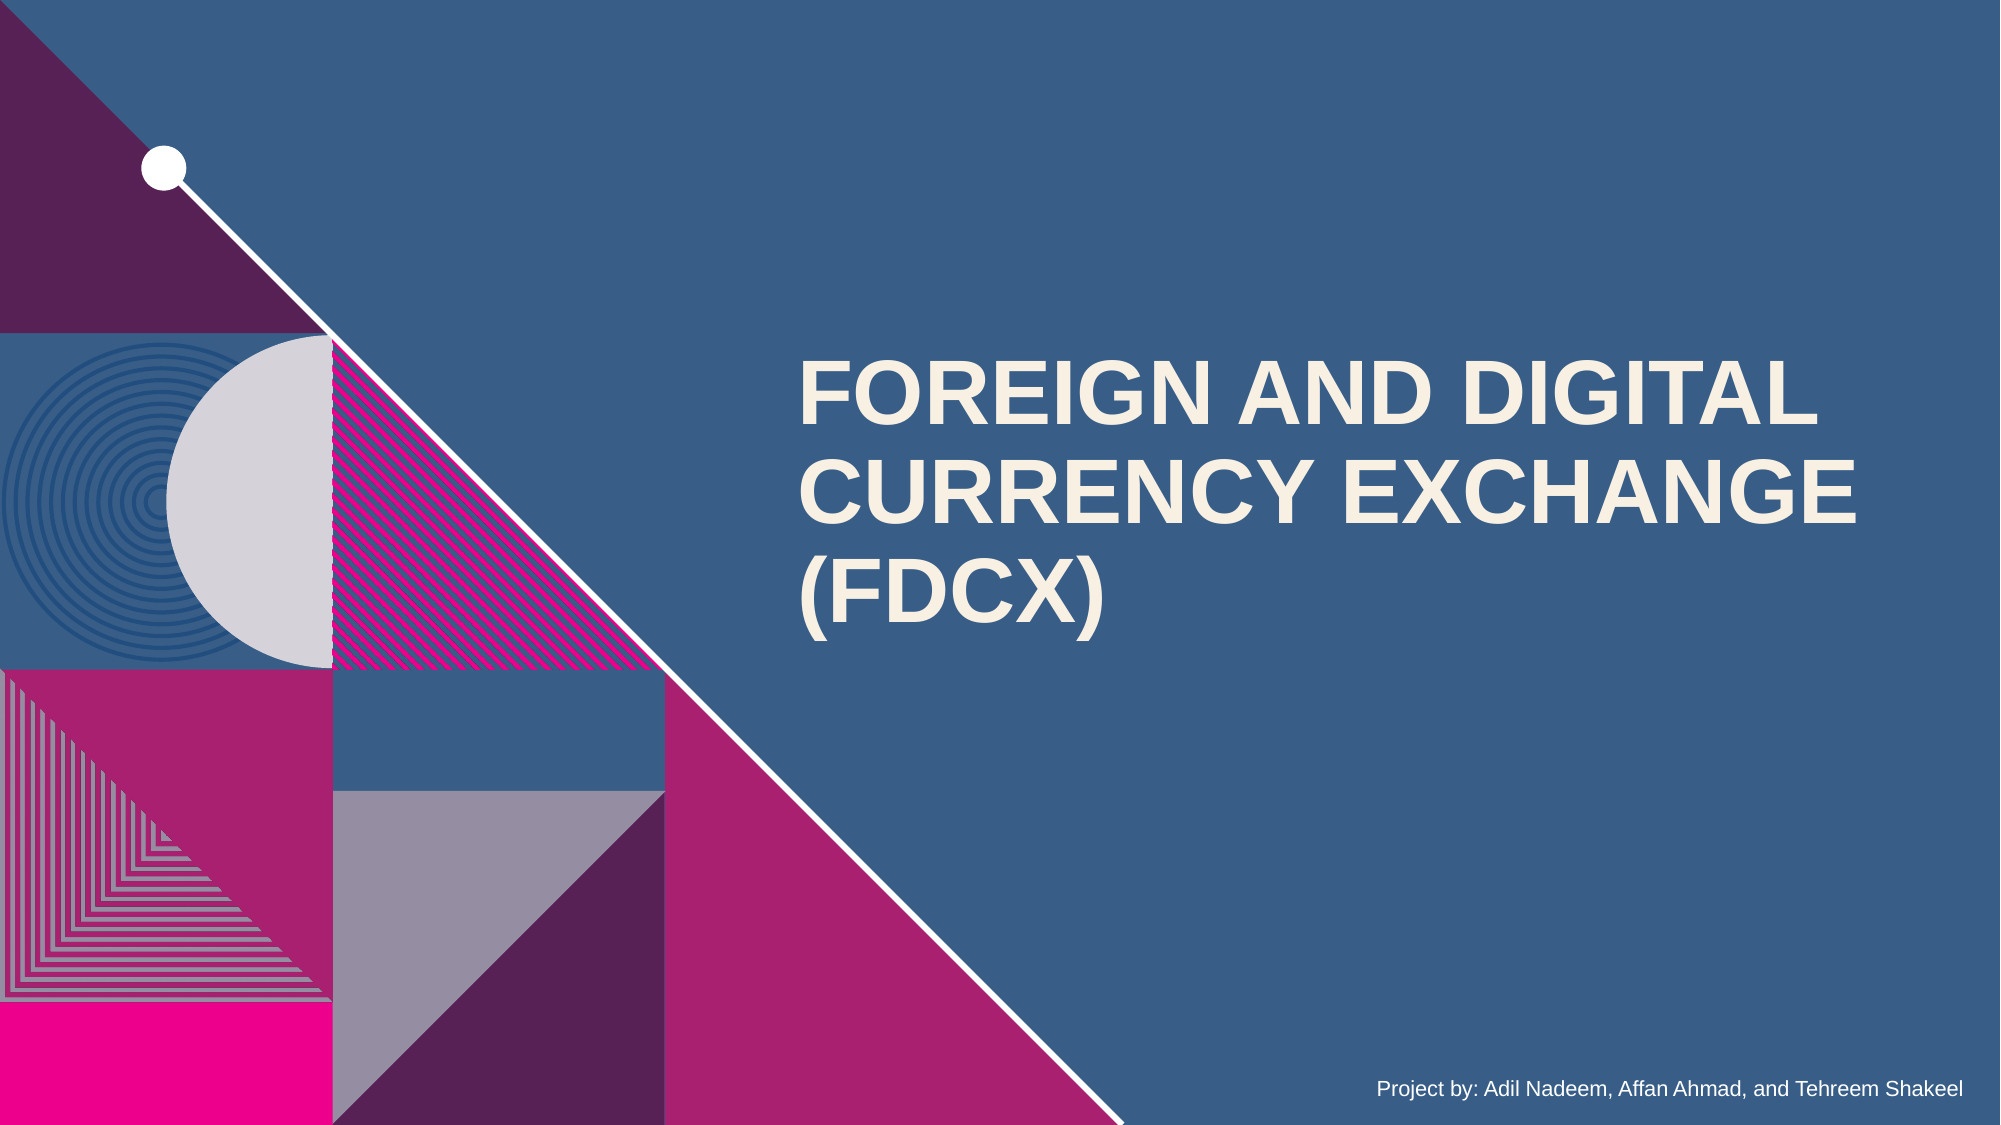

# Foreign and digital currency exchange (FDCX)
Project by: Adil Nadeem, Affan Ahmad, and Tehreem Shakeel